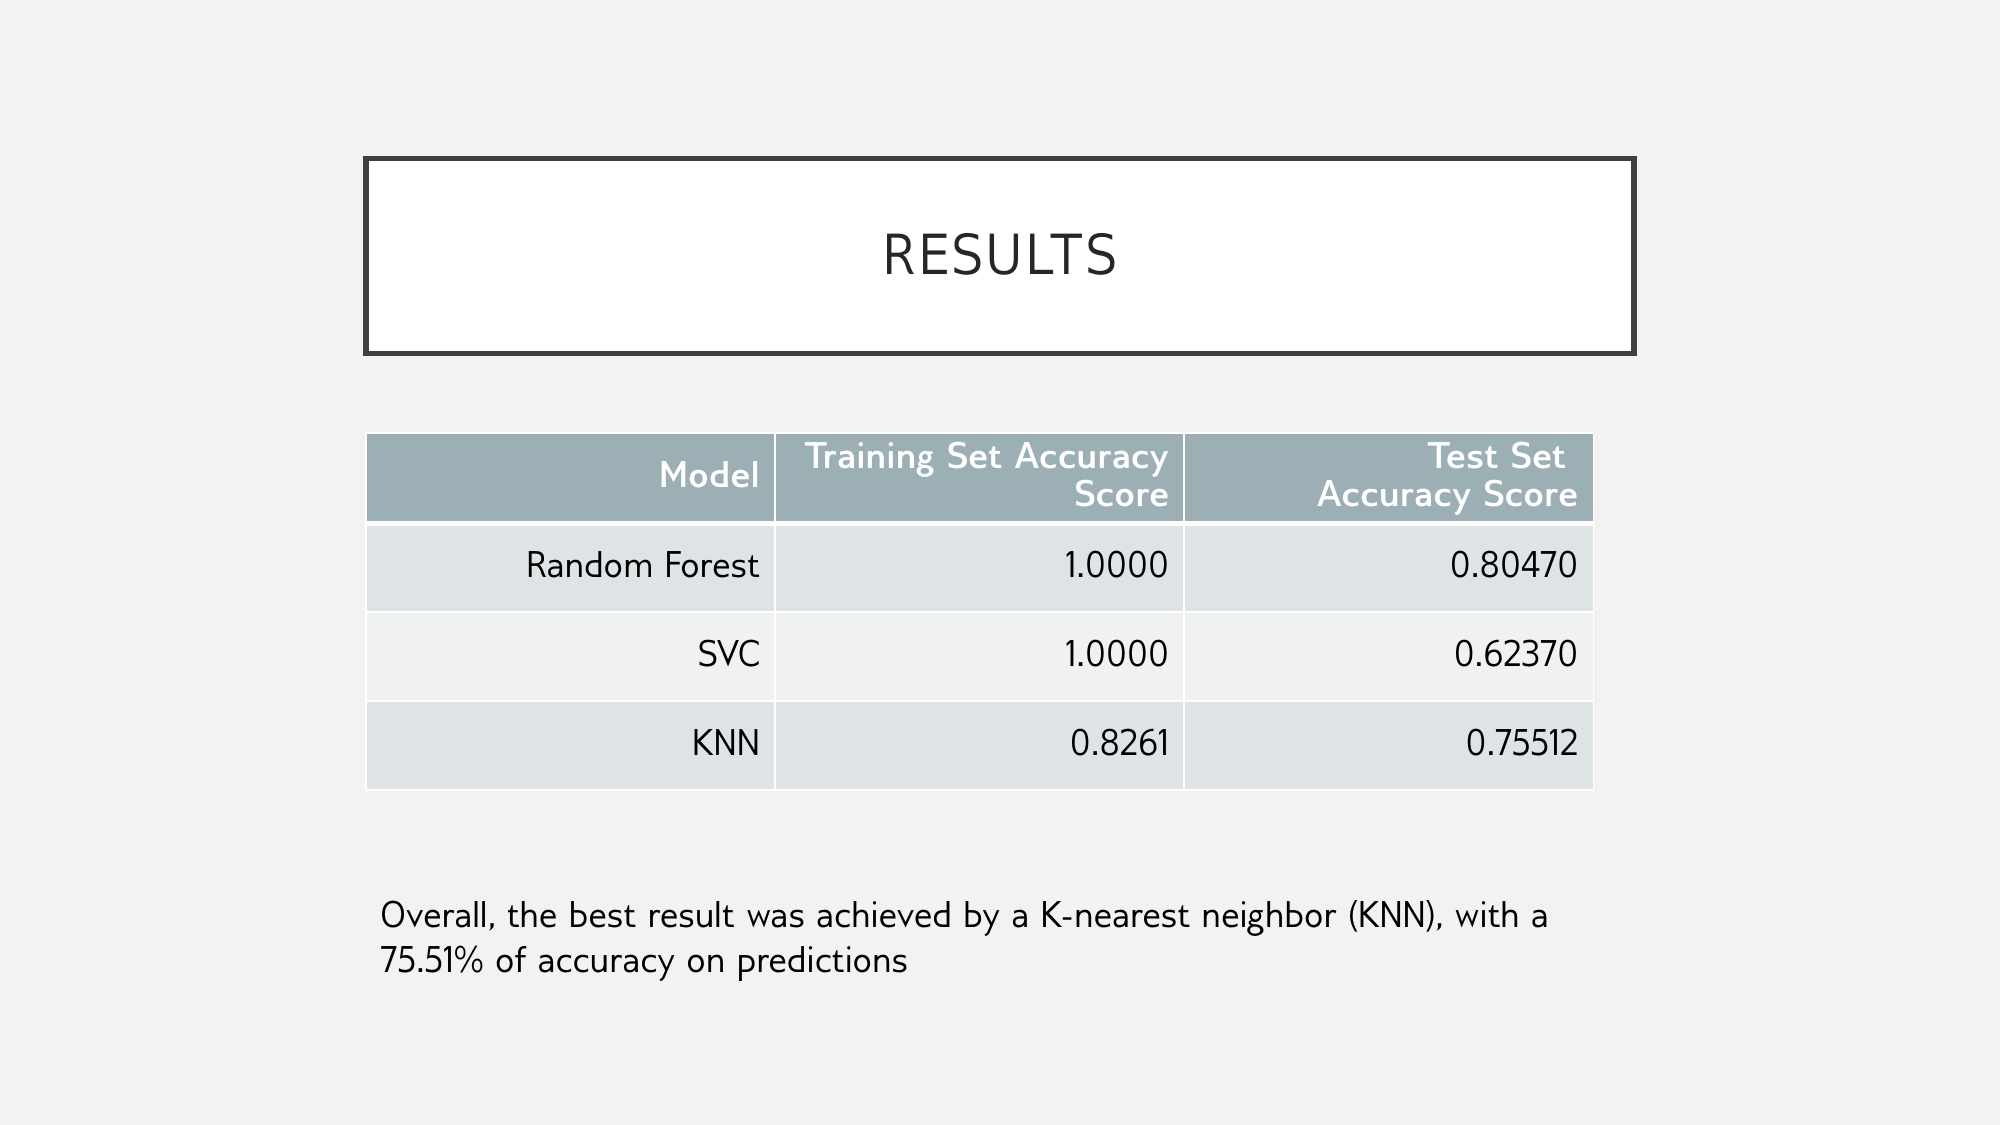

# results
| Model | Training Set Accuracy Score | Test Set Accuracy Score |
| --- | --- | --- |
| Random Forest | 1.0000 | 0.80470 |
| SVC | 1.0000 | 0.62370 |
| KNN | 0.8261 | 0.75512 |
Overall, the best result was achieved by a K-nearest neighbor (KNN), with a 75.51% of accuracy on predictions